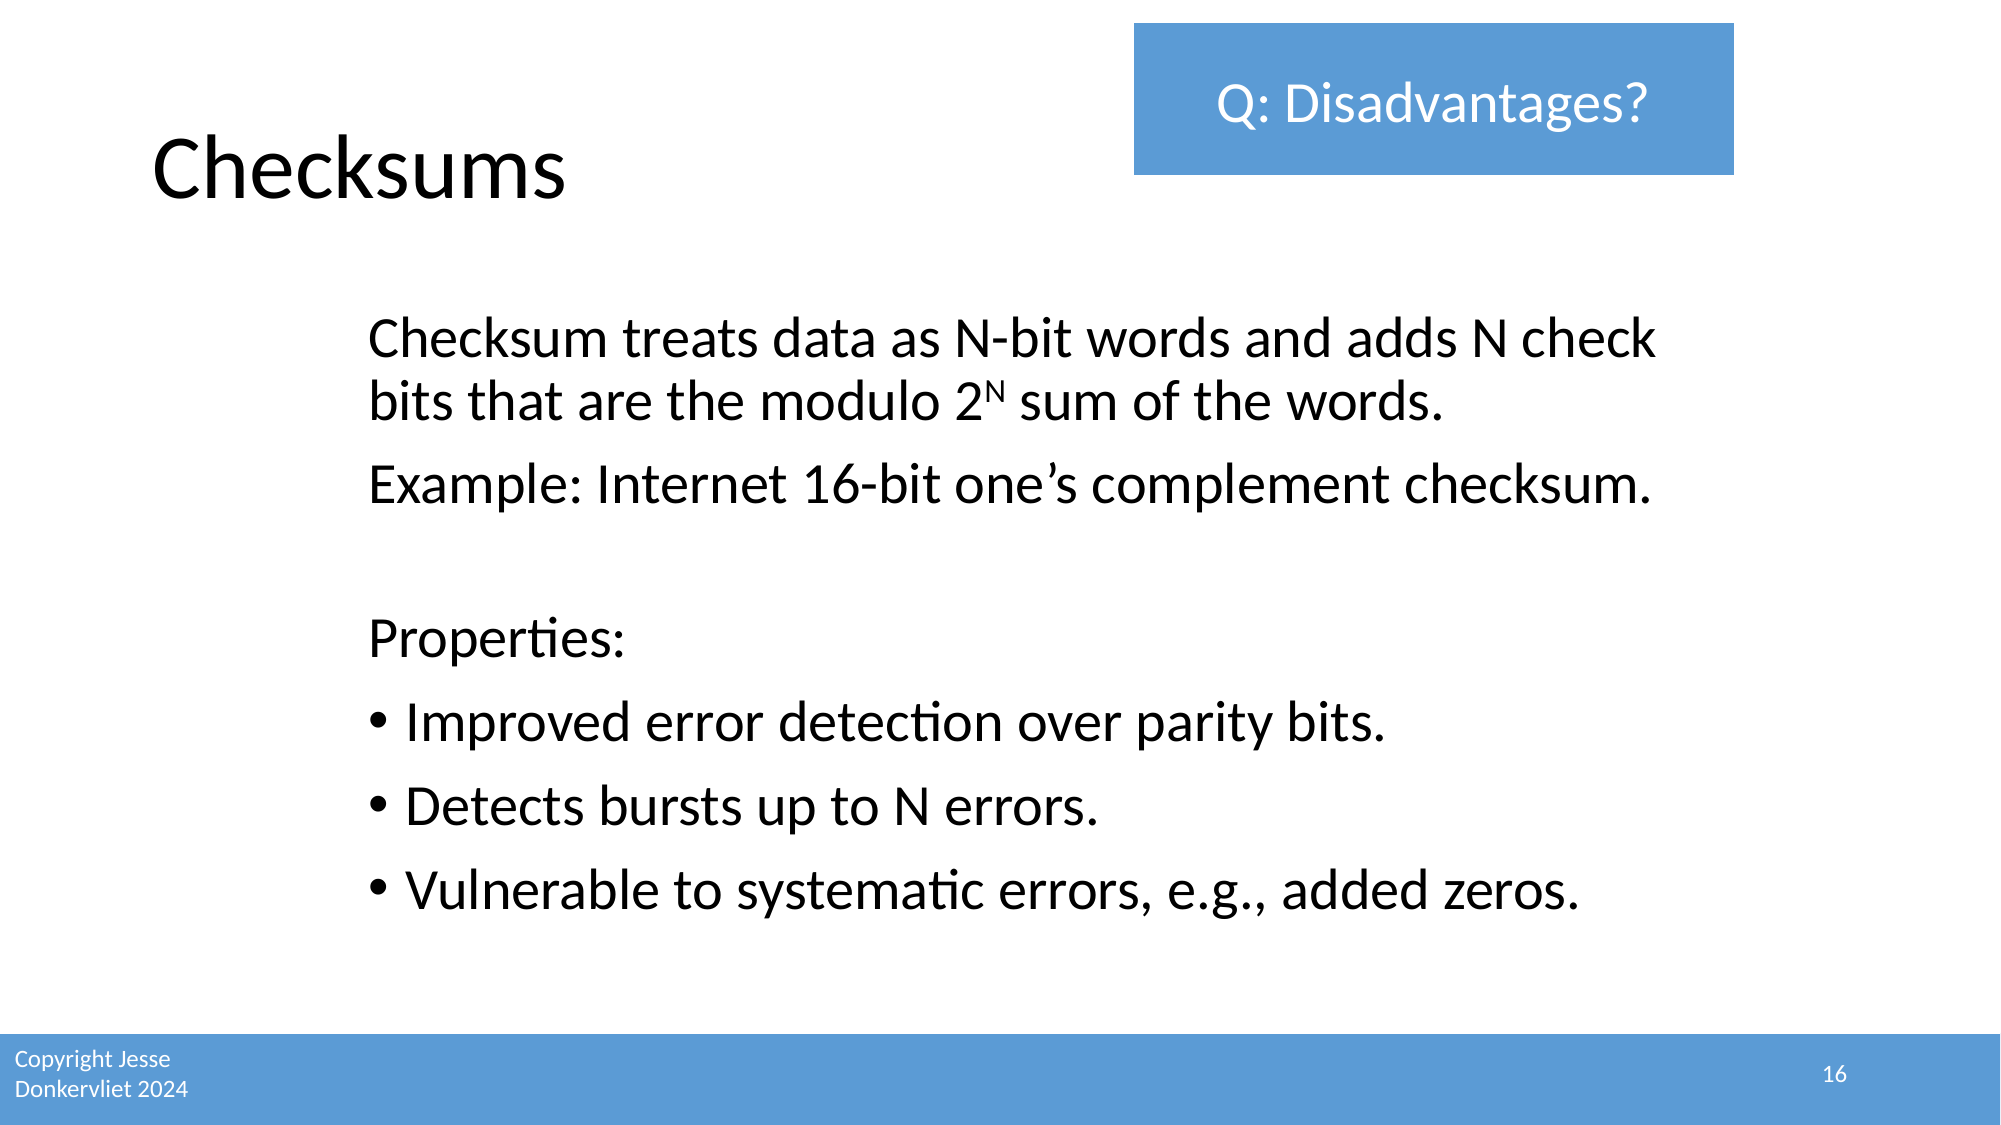

Q: Disadvantages?
# Checksums
Checksum treats data as N-bit words and adds N check bits that are the modulo 2N sum of the words.
Example: Internet 16-bit one’s complement checksum.

Properties:
Improved error detection over parity bits.
Detects bursts up to N errors.
Vulnerable to systematic errors, e.g., added zeros.

16